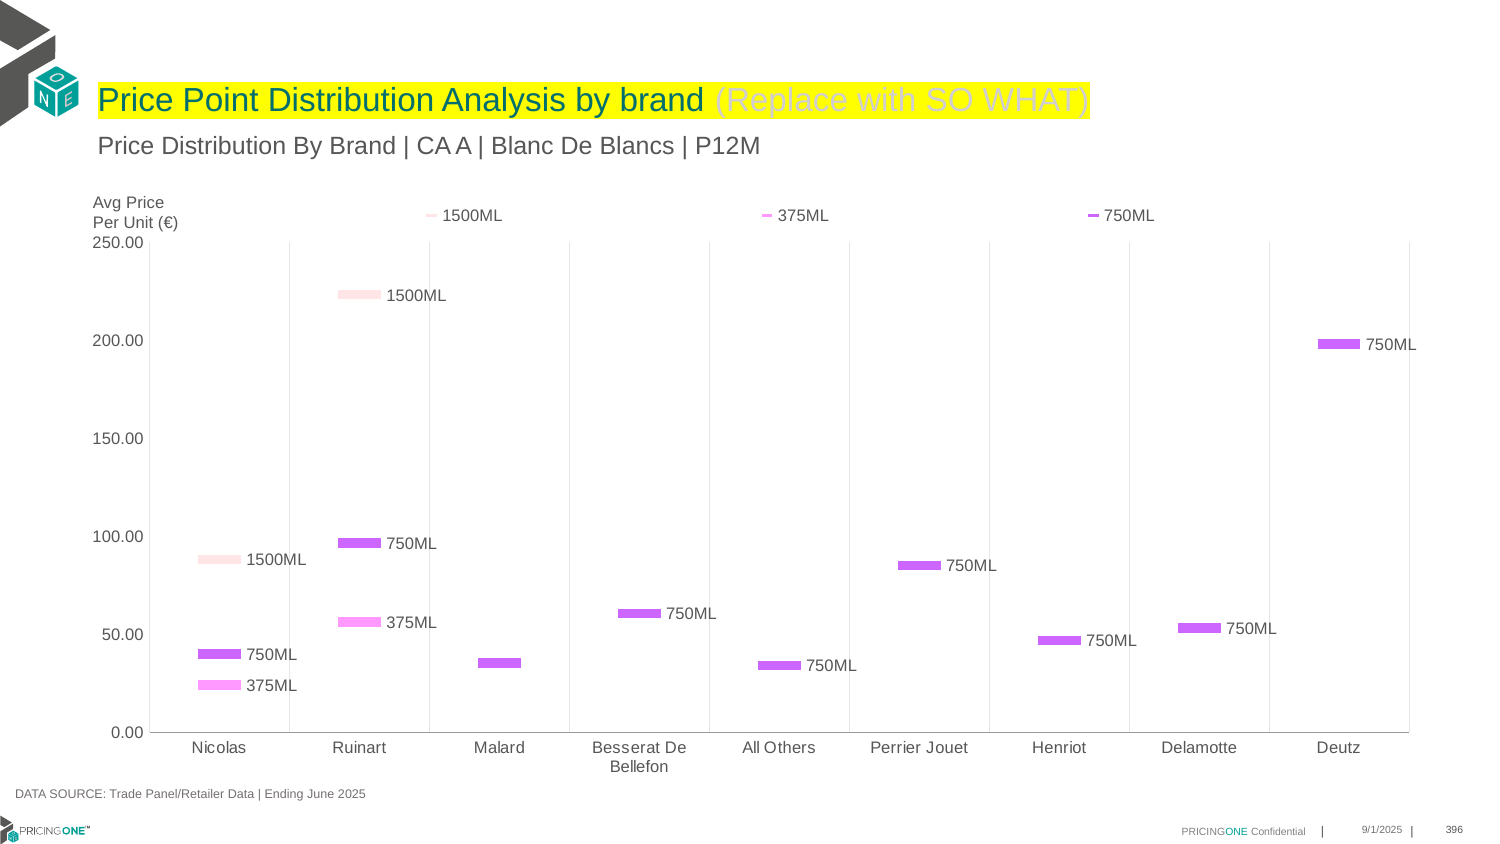

# Price Point Distribution Analysis by brand (Replace with SO WHAT)
Price Distribution By Brand | CA A | Blanc De Blancs | P12M

### Chart

| Category | 1500ML | 375ML | 750ML |
|---|---|---|---|
| Nicolas | 88.1923 | 24.1524 | 39.906 |
| Ruinart | 223.054 | 56.2325 | 96.4826 |
| Malard | None | None | 35.2732 |
| Besserat De Bellefon | None | None | 60.6766 |
| All Others | None | None | 34.0633 |
| Perrier Jouet | None | None | 84.9963 |
| Henriot | None | None | 46.7177 |
| Delamotte | None | None | 53.2842 |
| Deutz | None | None | 197.9745 |
Avg Price
Per Unit (€)
DATA SOURCE: Trade Panel/Retailer Data | Ending June 2025
9/1/2025
396